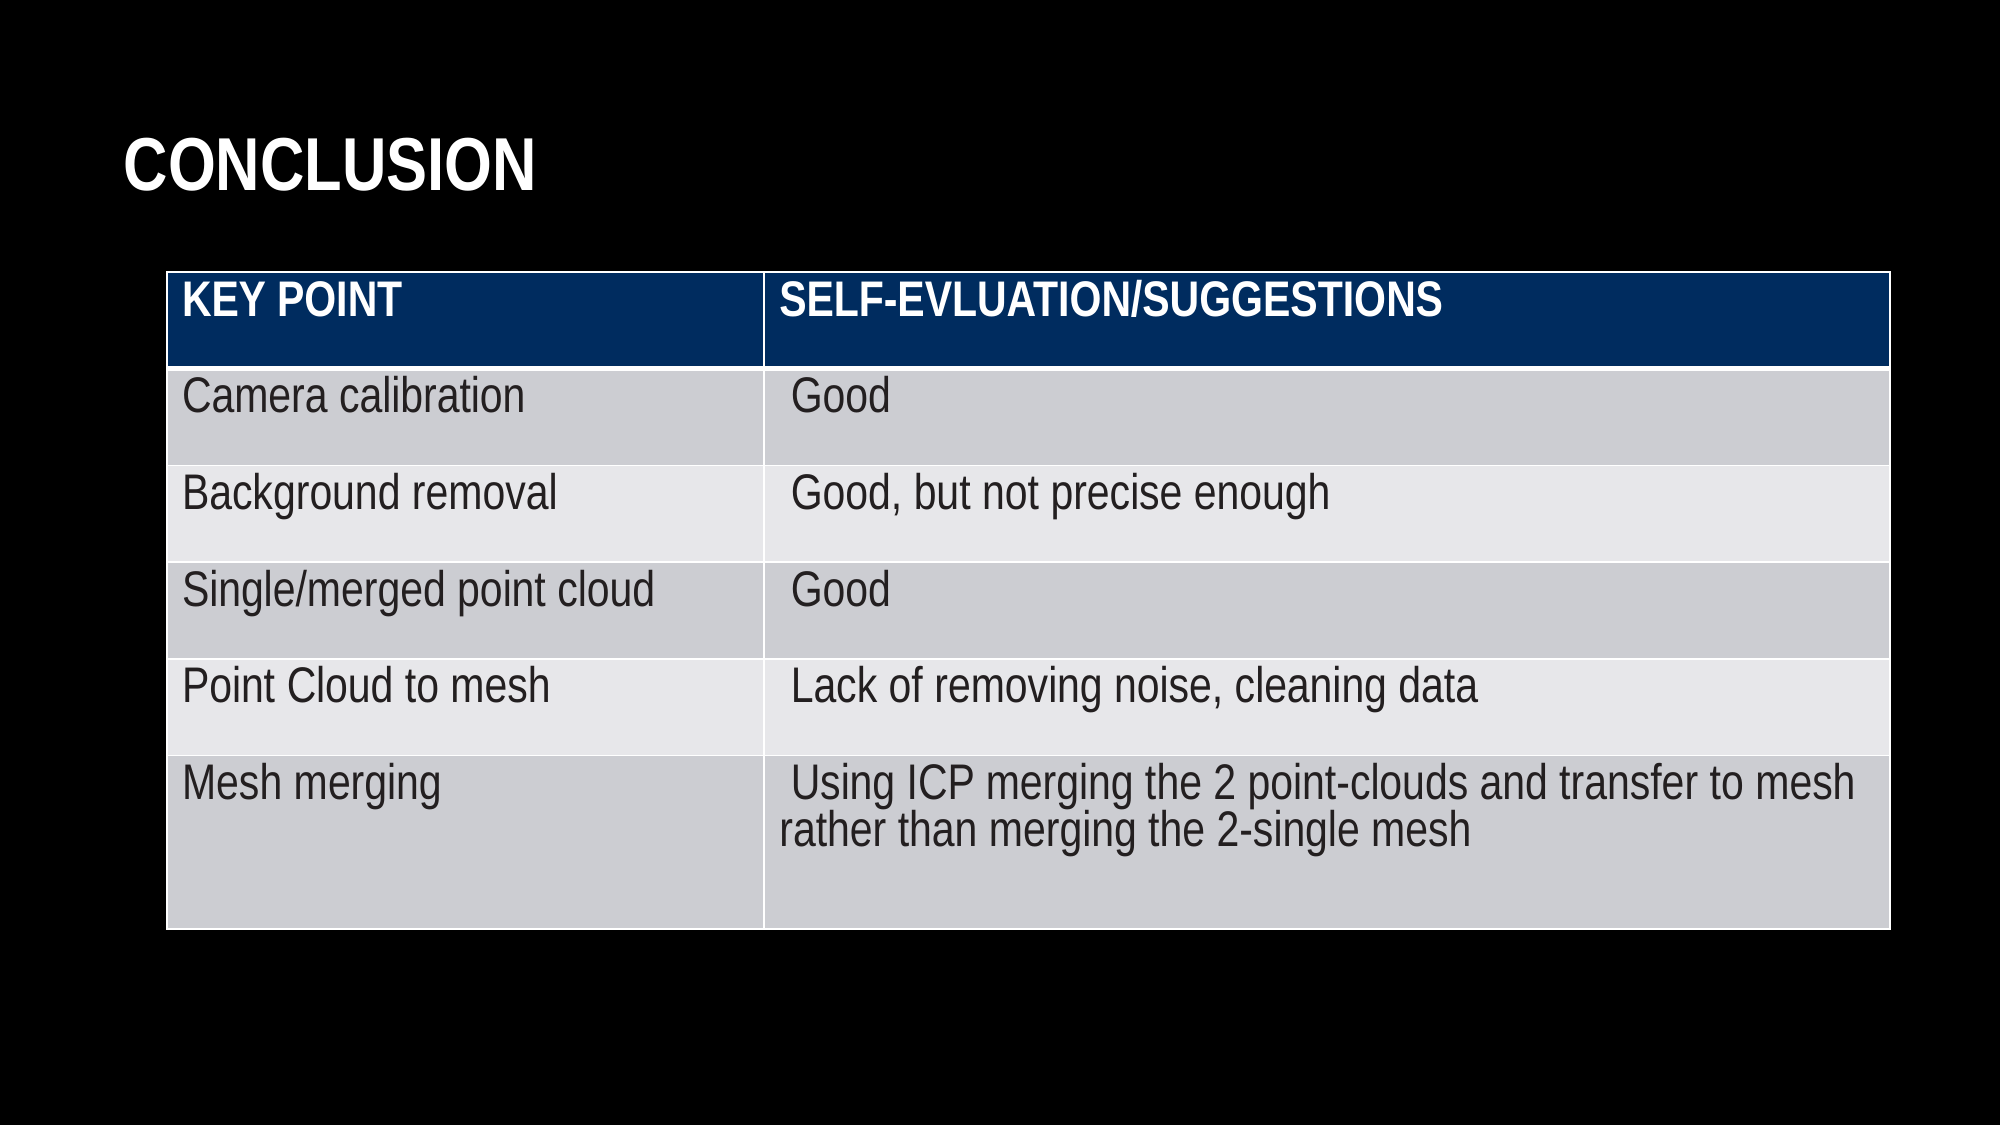

# Conclusion
| KEY POINT | SELF-EVLUATION/SUGGESTIONS |
| --- | --- |
| Camera calibration | Good |
| Background removal | Good, but not precise enough |
| Single/merged point cloud | Good |
| Point Cloud to mesh | Lack of removing noise, cleaning data |
| Mesh merging | Using ICP merging the 2 point-clouds and transfer to mesh rather than merging the 2-single mesh |

9